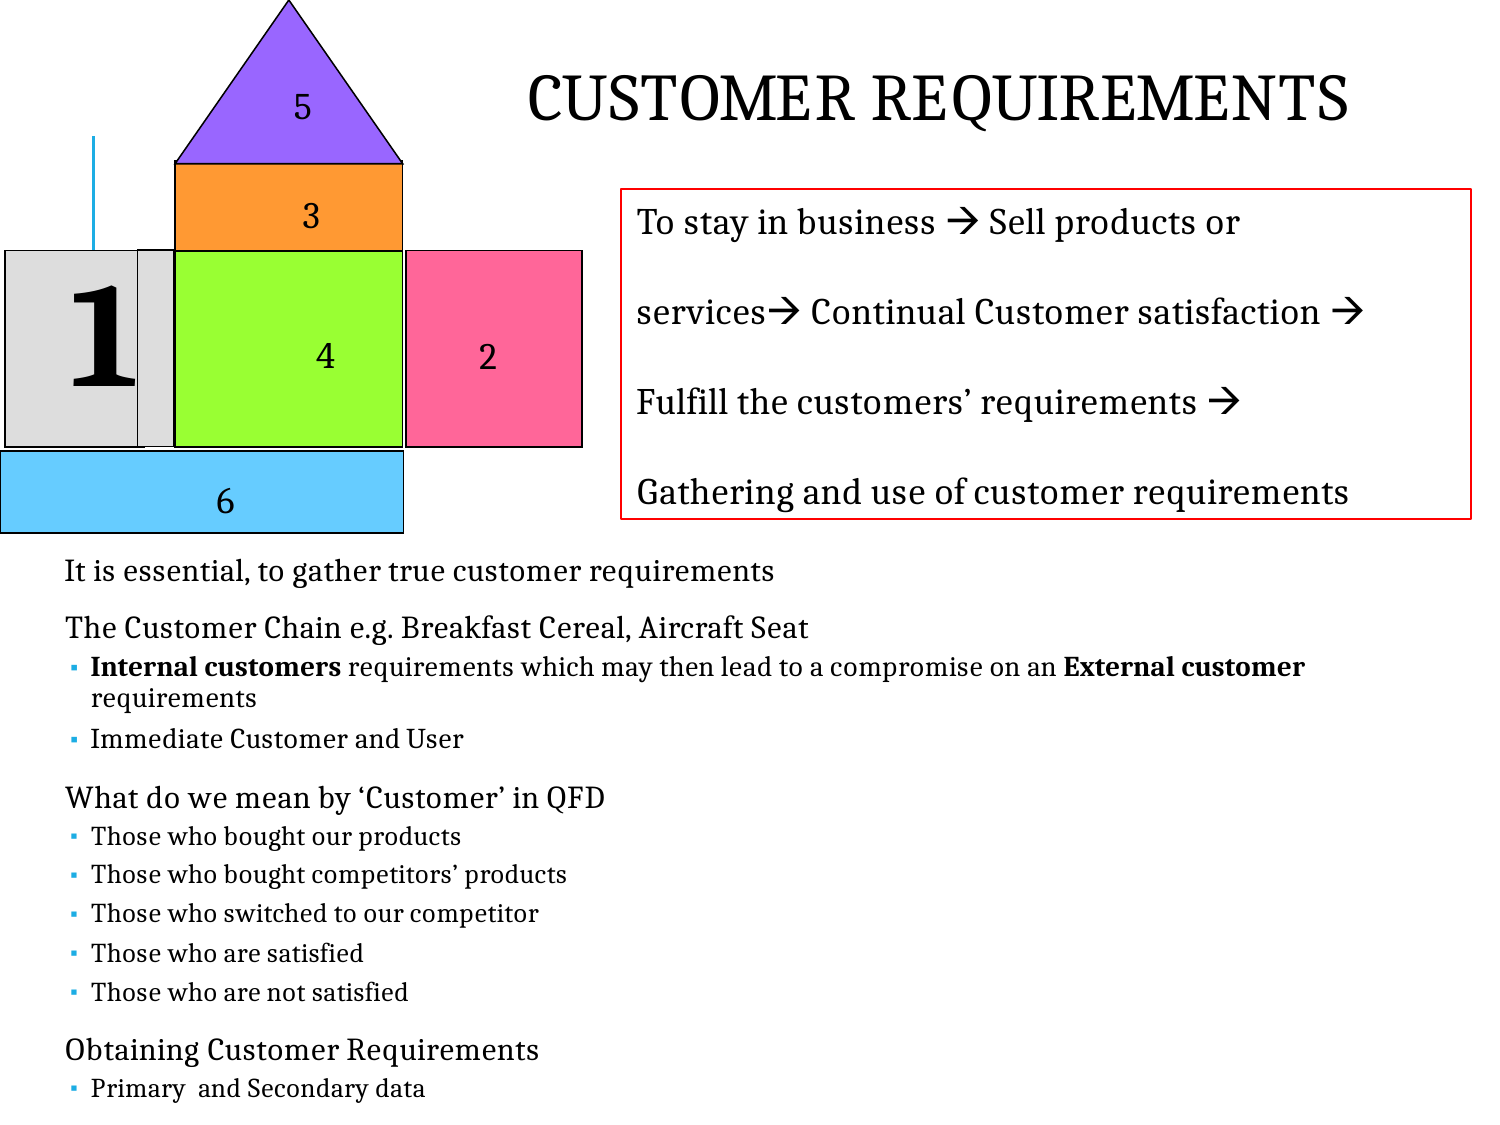

# CUSTOMER REQUIREMENTS
5

3
To stay in business 🡪 Sell products or

services🡪 Continual Customer satisfaction 🡪

Fulfill the customers’ requirements 🡪

Gathering and use of customer requirements
1

4
2

6
It is essential, to gather true customer requirements
The Customer Chain e.g. Breakfast Cereal, Aircraft Seat
Internal customers requirements which may then lead to a compromise on an External customer requirements
Immediate Customer and User
What do we mean by ‘Customer’ in QFD
Those who bought our products
Those who bought competitors’ products
Those who switched to our competitor
Those who are satisfied
Those who are not satisfied
Obtaining Customer Requirements
Primary  and Secondary data